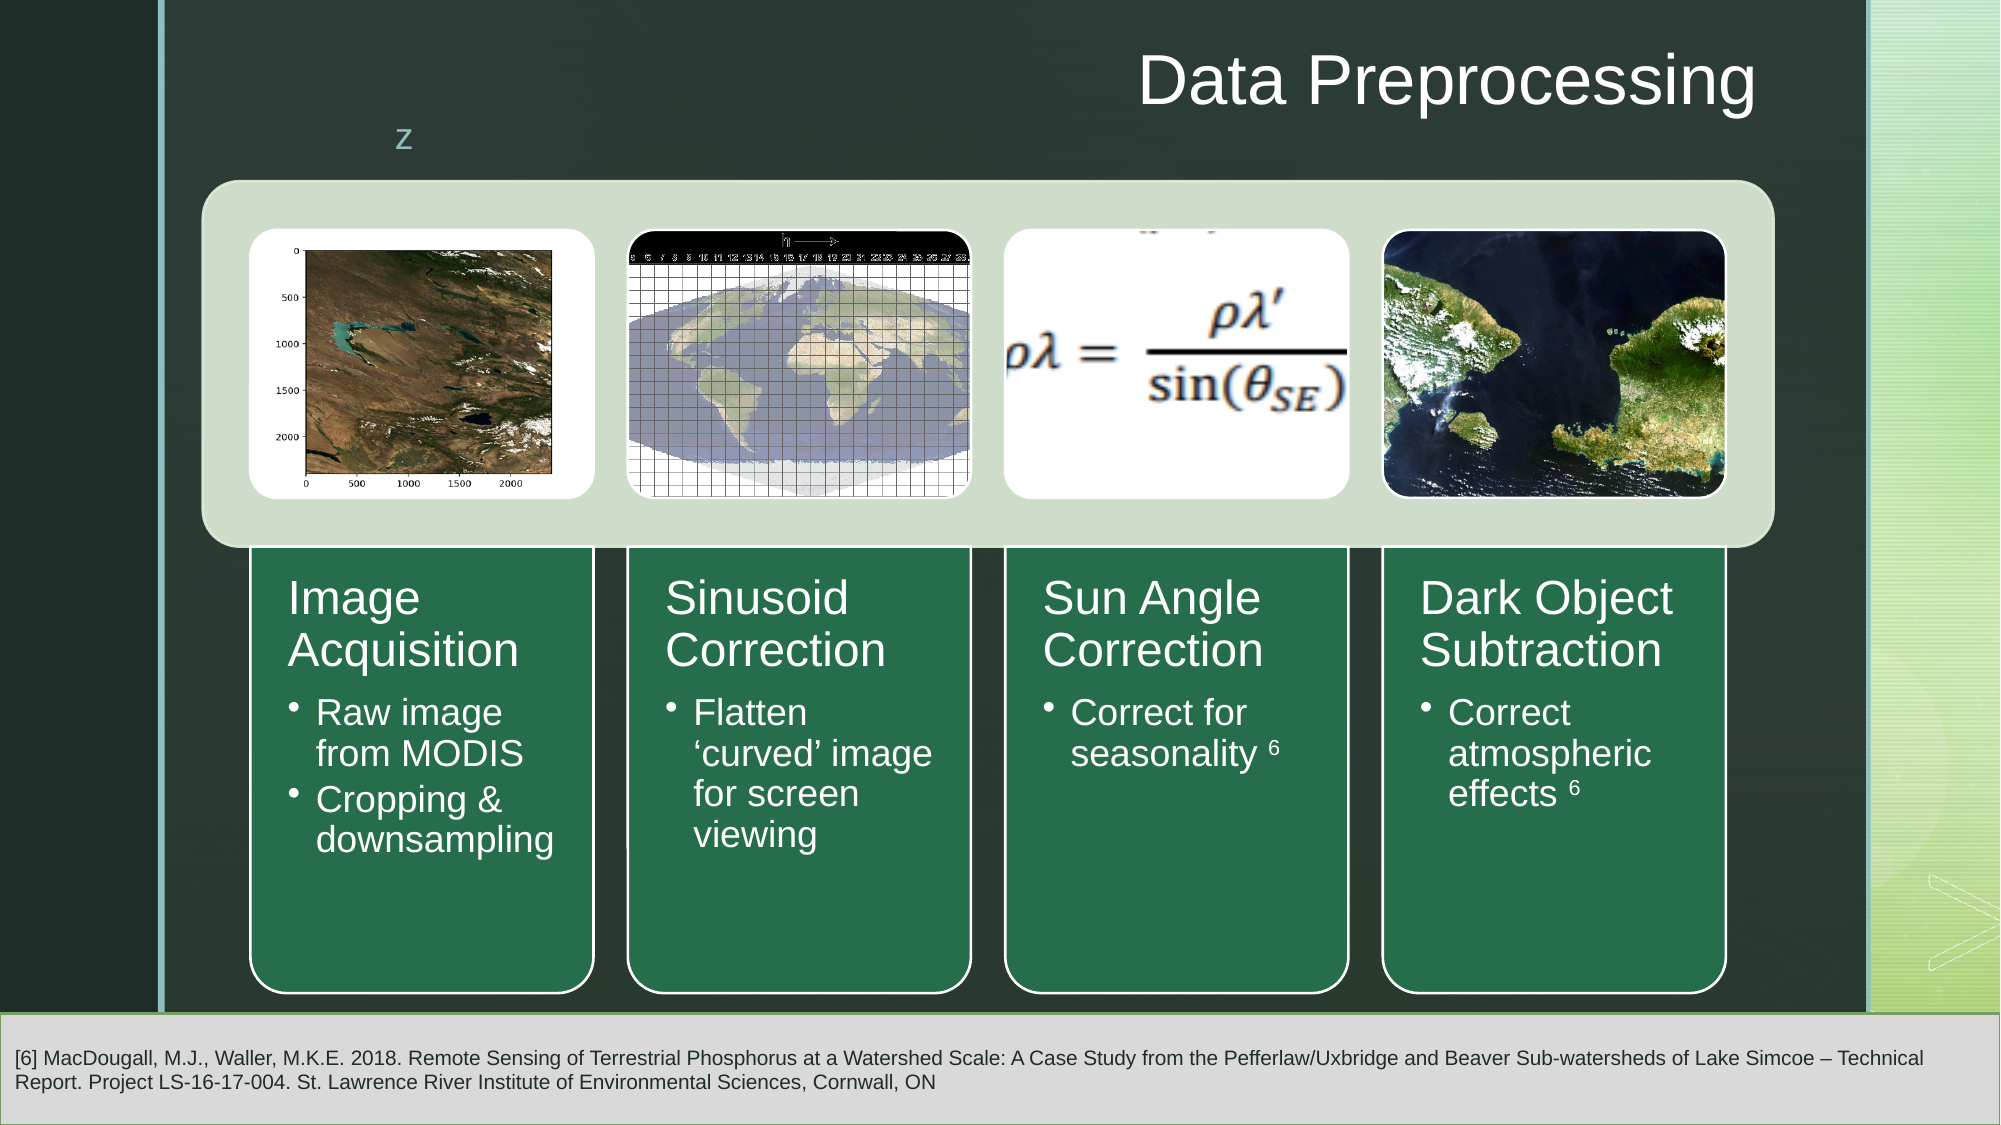

# Data Preprocessing
Image Acquisition
Raw image from MODIS
Cropping & downsampling
Sinusoid Correction
Flatten ‘curved’ image for screen viewing
Sun Angle Correction
Correct for seasonality 6
Dark Object Subtraction
Correct atmospheric effects 6
[6] MacDougall, M.J., Waller, M.K.E. 2018. Remote Sensing of Terrestrial Phosphorus at a Watershed Scale: A Case Study from the Pefferlaw/Uxbridge and Beaver Sub-watersheds of Lake Simcoe – Technical Report. Project LS-16-17-004. St. Lawrence River Institute of Environmental Sciences, Cornwall, ON